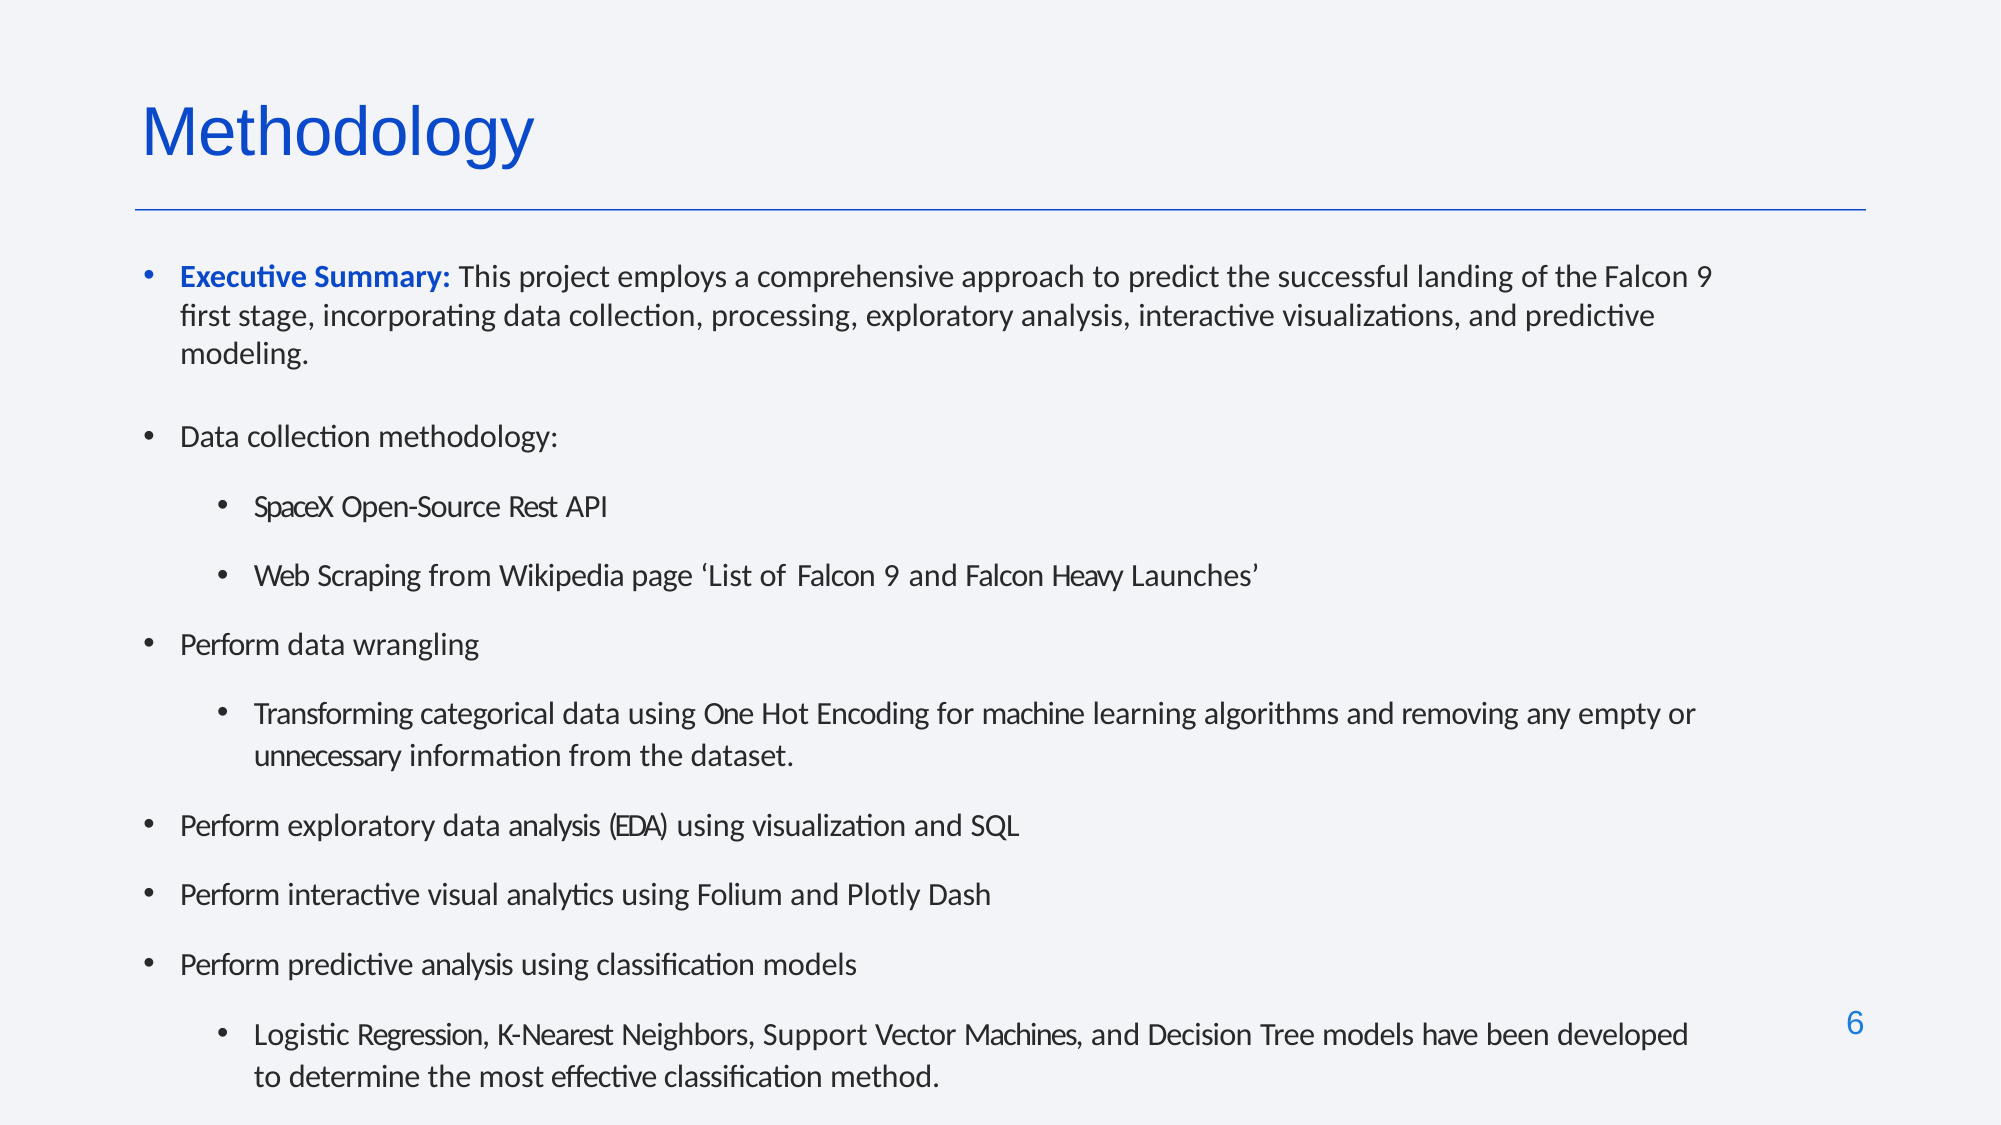

Methodology
Executive Summary: This project employs a comprehensive approach to predict the successful landing of the Falcon 9 first stage, incorporating data collection, processing, exploratory analysis, interactive visualizations, and predictive modeling.

Data collection methodology:
SpaceX Open-Source Rest API
Web Scraping from Wikipedia page ‘List of Falcon 9 and Falcon Heavy Launches’
Perform data wrangling
Transforming categorical data using One Hot Encoding for machine learning algorithms and removing any empty or unnecessary information from the dataset.
Perform exploratory data analysis (EDA) using visualization and SQL
Perform interactive visual analytics using Folium and Plotly Dash
Perform predictive analysis using classification models
Logistic Regression, K-Nearest Neighbors, Support Vector Machines, and Decision Tree models have been developed to determine the most effective classification method.

6